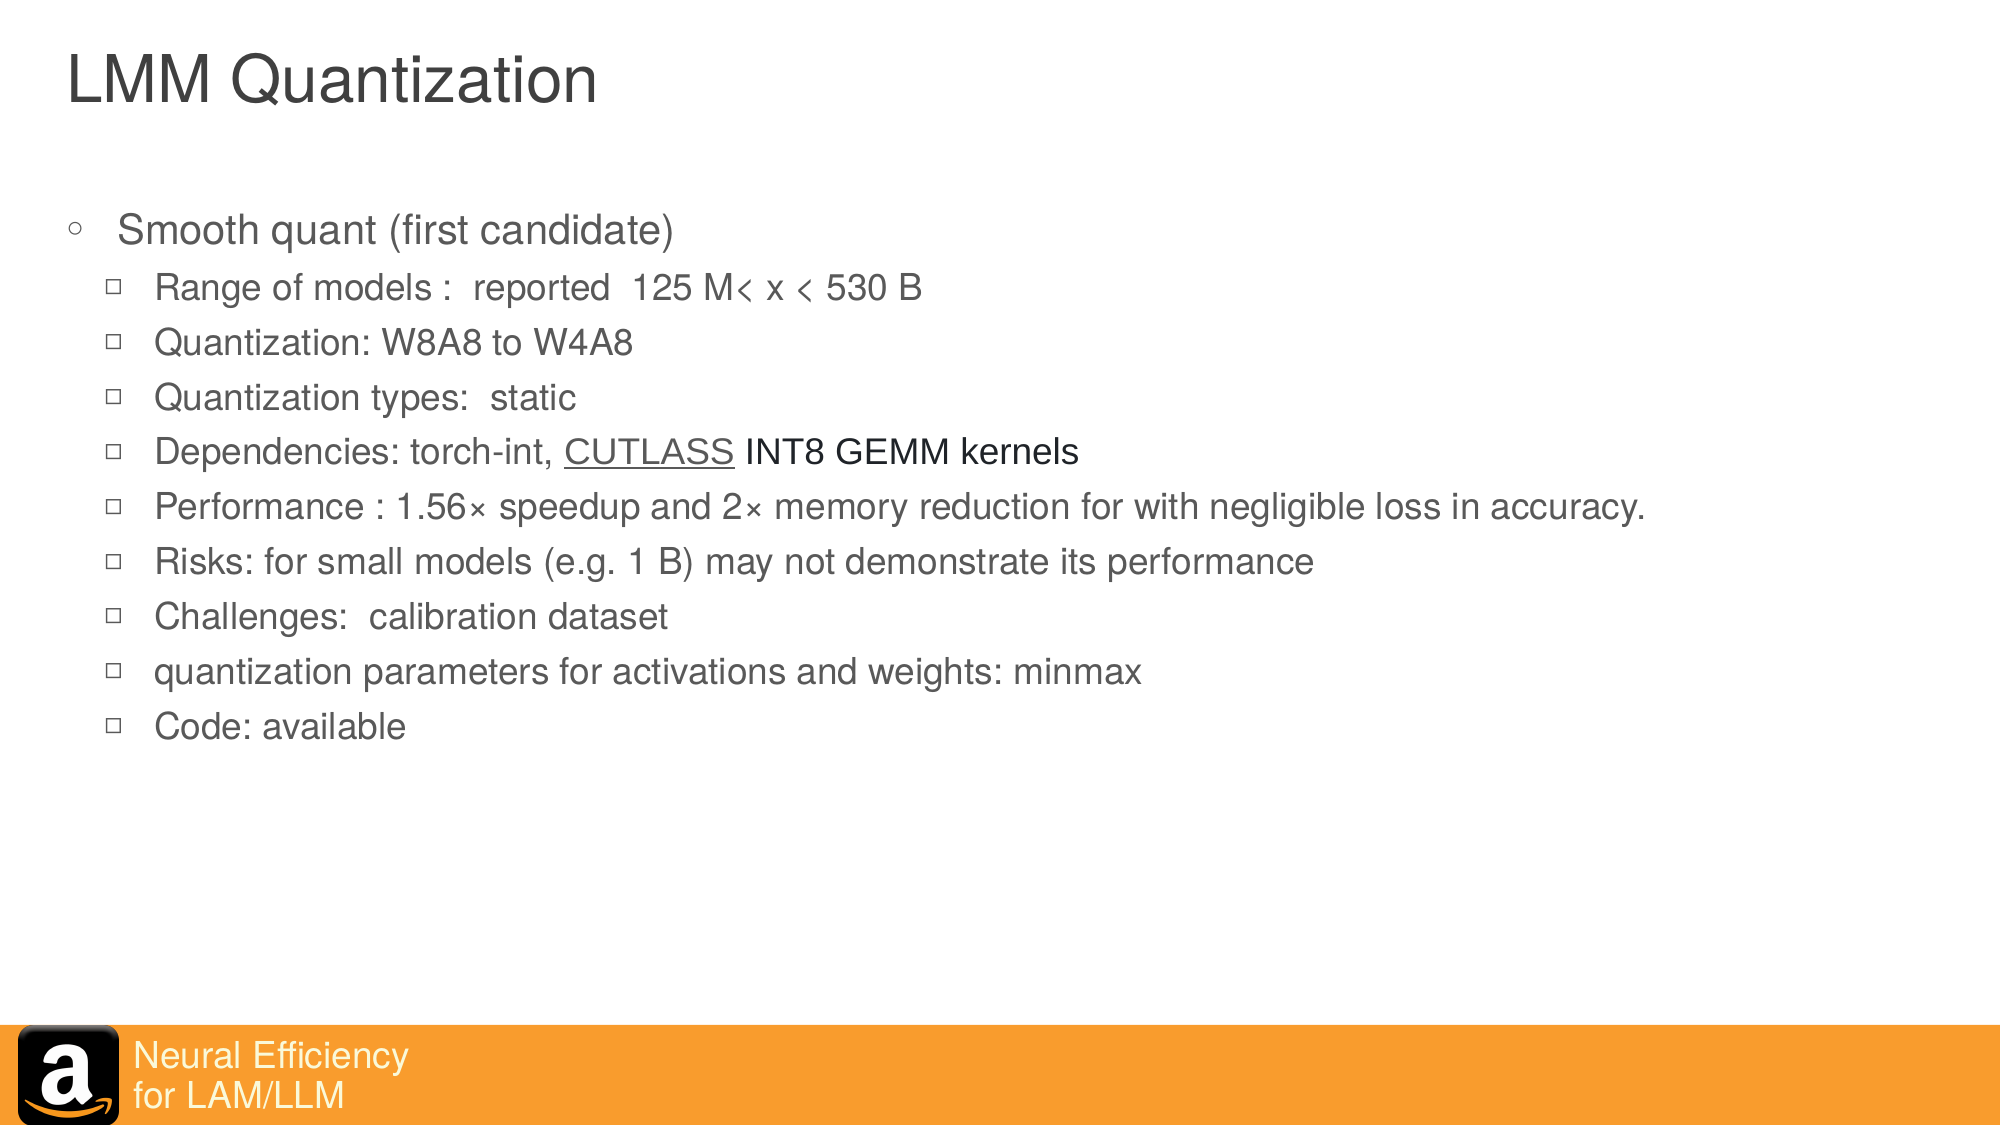

# LMM Quantization

Smooth quant (first candidate)
Range of models :  reported  125 M< x < 530 B
Quantization: W8A8 to W4A8
Quantization types:  static
Dependencies: torch-int, CUTLASS INT8 GEMM kernels
Performance : 1.56× speedup and 2× memory reduction for with negligible loss in accuracy.
Risks: for small models (e.g. 1 B) may not demonstrate its performance
Challenges:  calibration dataset
quantization parameters for activations and weights: minmax
Code: available

Neural Efficiency for LAM/LLM